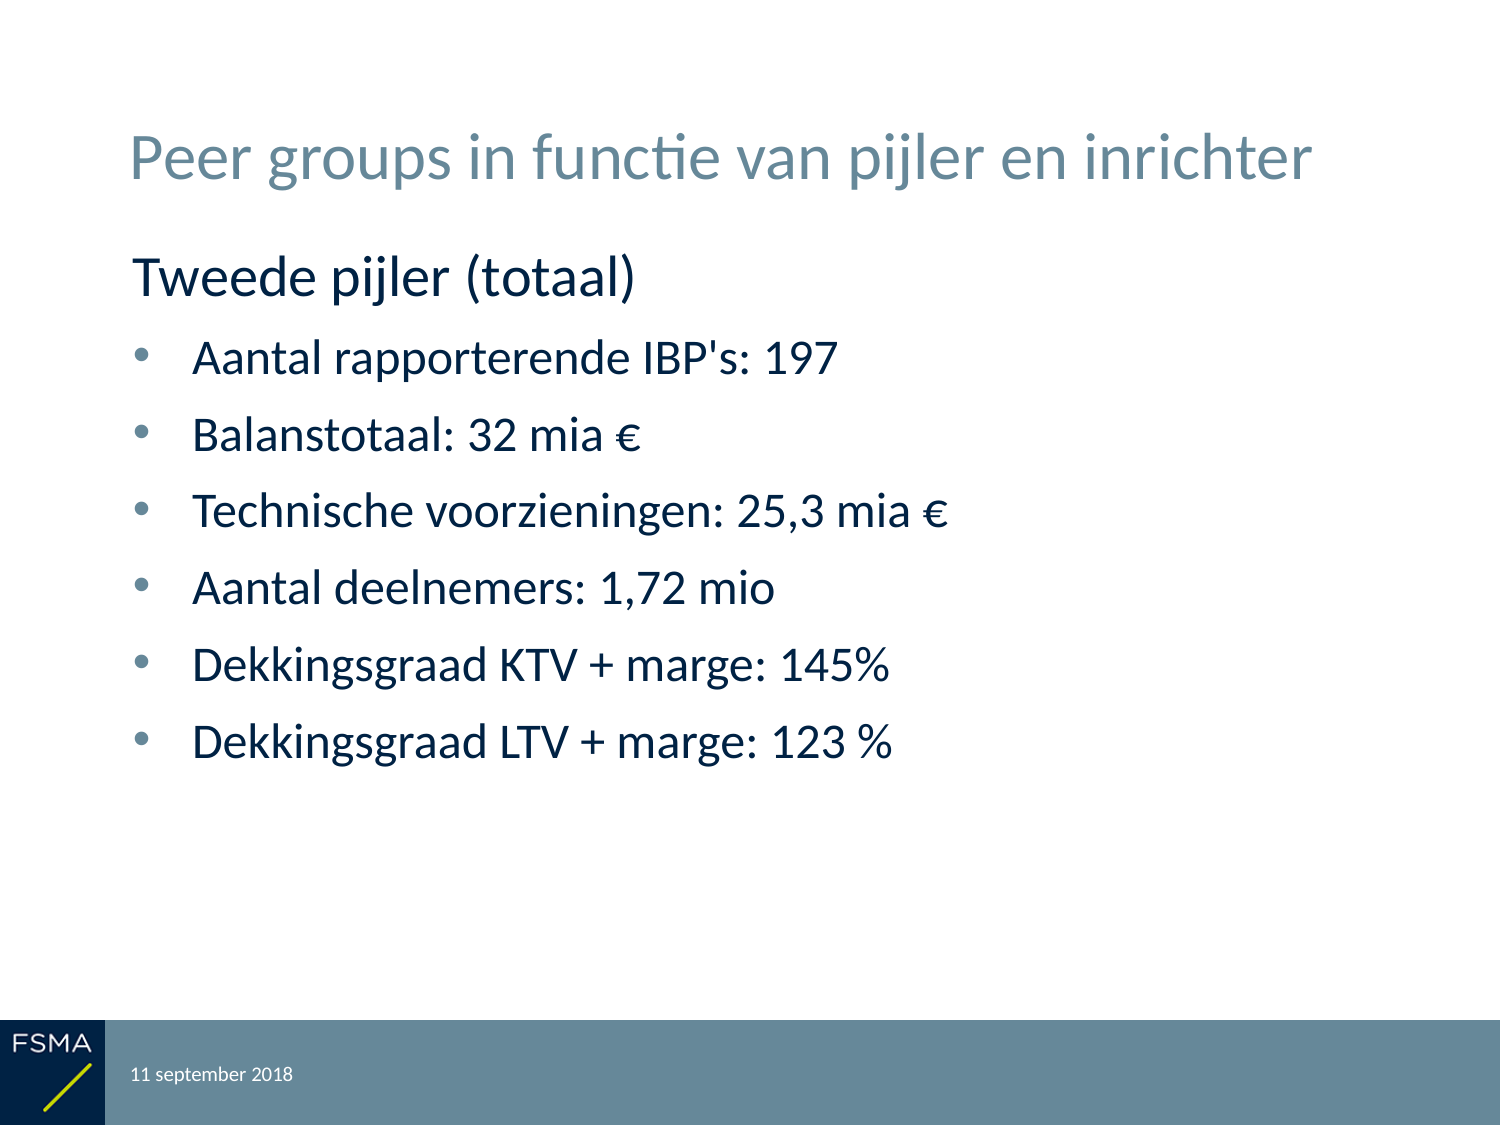

# Peer groups in functie van pijler en inrichter
Tweede pijler (totaal)
Aantal rapporterende IBP's: 197
Balanstotaal: 32 mia €
Technische voorzieningen: 25,3 mia €
Aantal deelnemers: 1,72 mio
Dekkingsgraad KTV + marge: 145%
Dekkingsgraad LTV + marge: 123 %
11 september 2018
Rapportering over het boekjaar 2017
21